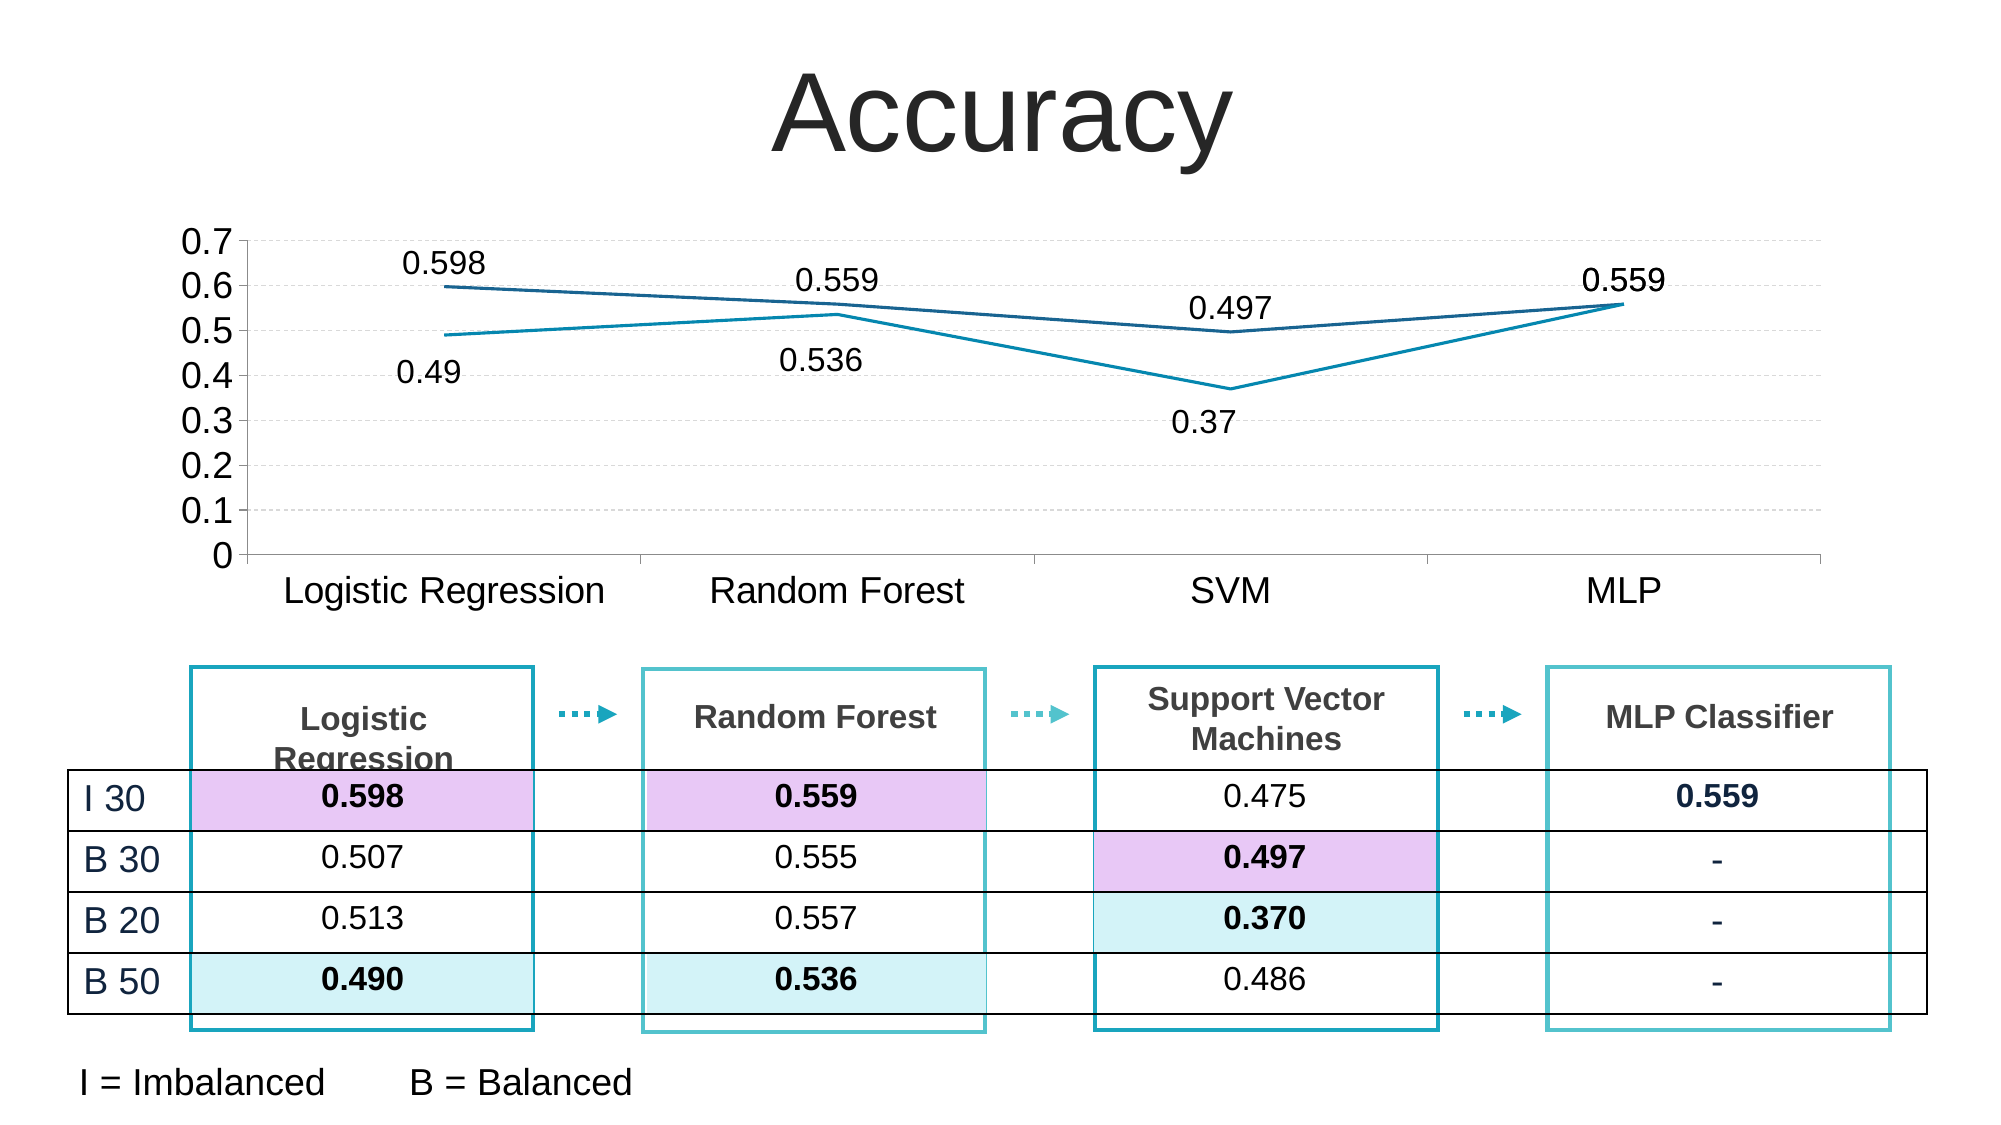

Accuracy

### Chart

| Category | Best score | Worst score |
|---|---|---|
| Logistic Regression | 0.598 | 0.49 |
| Random Forest | 0.559 | 0.536 |
| SVM | 0.497 | 0.37 |
| MLP | 0.559 | 0.559 |

Support Vector Machines

Random Forest

MLP Classifier

Logistic Regression

| I 30 | 0.598 |  | 0.559 |  | 0.475 |  | 0.559 |  |
| --- | --- | --- | --- | --- | --- | --- | --- | --- |
| B 30 | 0.507 |  | 0.555 |  | 0.497 |  | - |  |
| B 20 | 0.513 |  | 0.557 |  | 0.370 |  | - |  |
| B 50 | 0.490 |  | 0.536 |  | 0.486 |  | - |  |
I = Imbalanced        B = Balanced